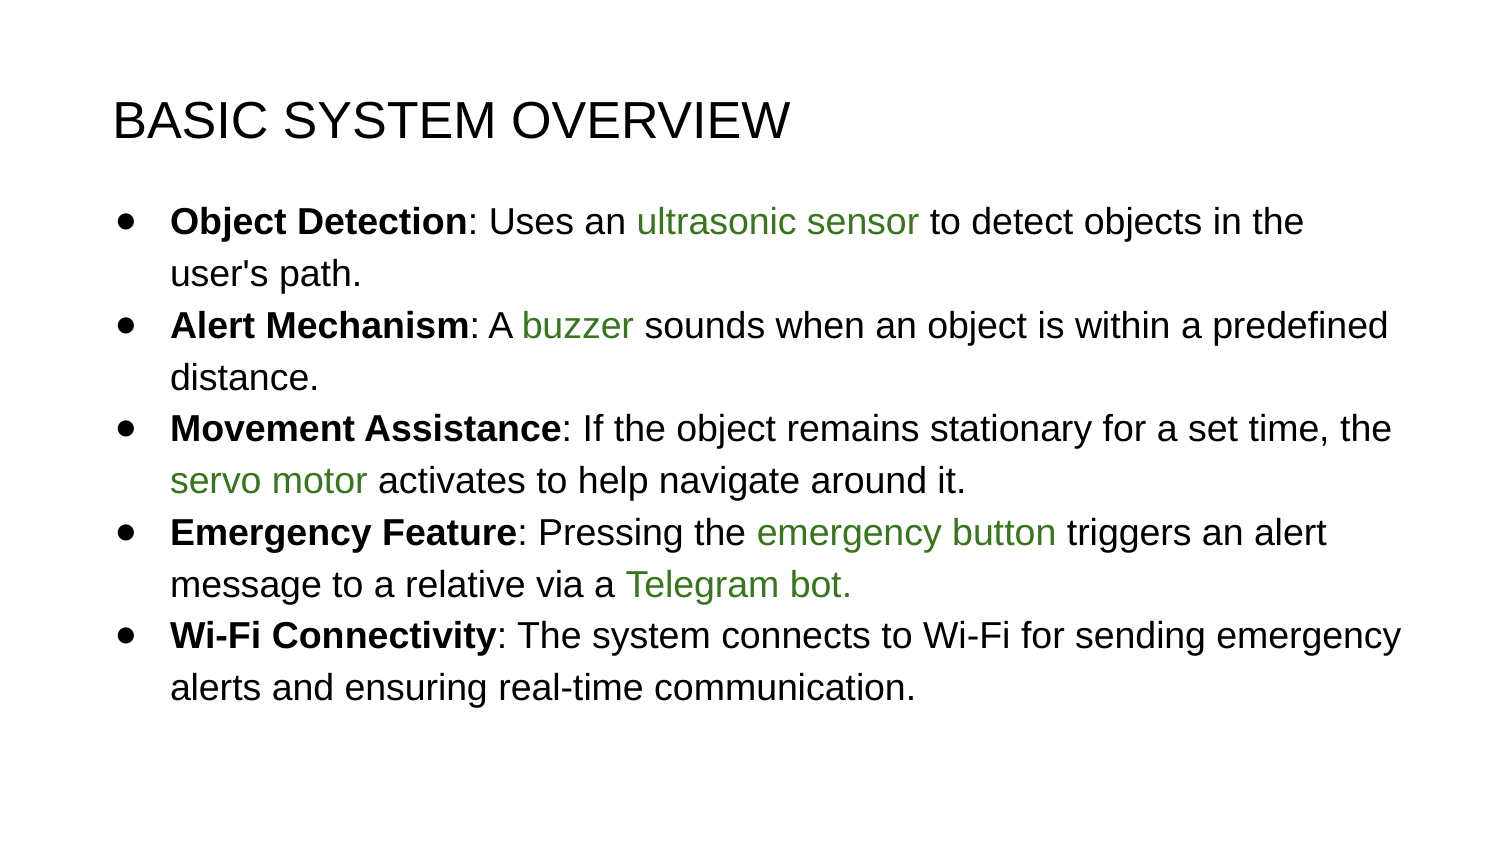

# BASIC SYSTEM OVERVIEW
Object Detection: Uses an ultrasonic sensor to detect objects in the user's path.
Alert Mechanism: A buzzer sounds when an object is within a predefined distance.
Movement Assistance: If the object remains stationary for a set time, the servo motor activates to help navigate around it.
Emergency Feature: Pressing the emergency button triggers an alert message to a relative via a Telegram bot.
Wi-Fi Connectivity: The system connects to Wi-Fi for sending emergency alerts and ensuring real-time communication.